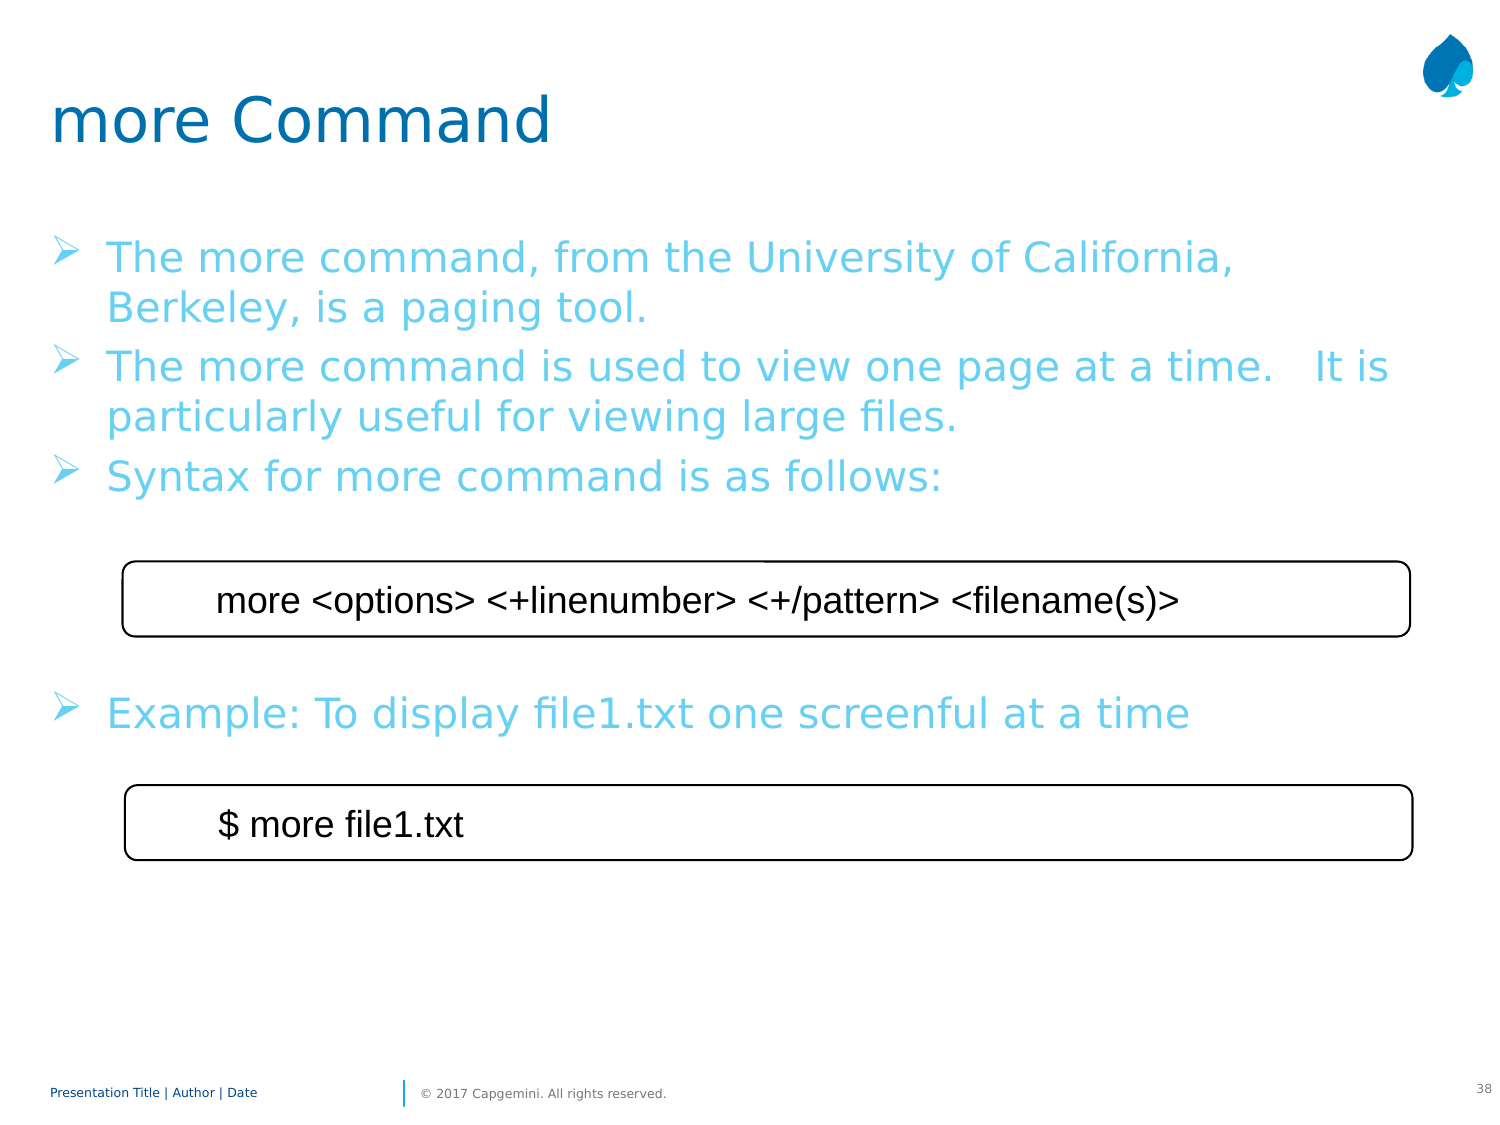

# more Command
The more command, from the University of California, Berkeley, is a paging tool.
The more command is used to view one page at a time.   It is particularly useful for viewing large files.
Syntax for more command is as follows:

Example: To display file1.txt one screenful at a time
more <options> <+linenumber> <+/pattern> <filename(s)>
$ more file1.txt